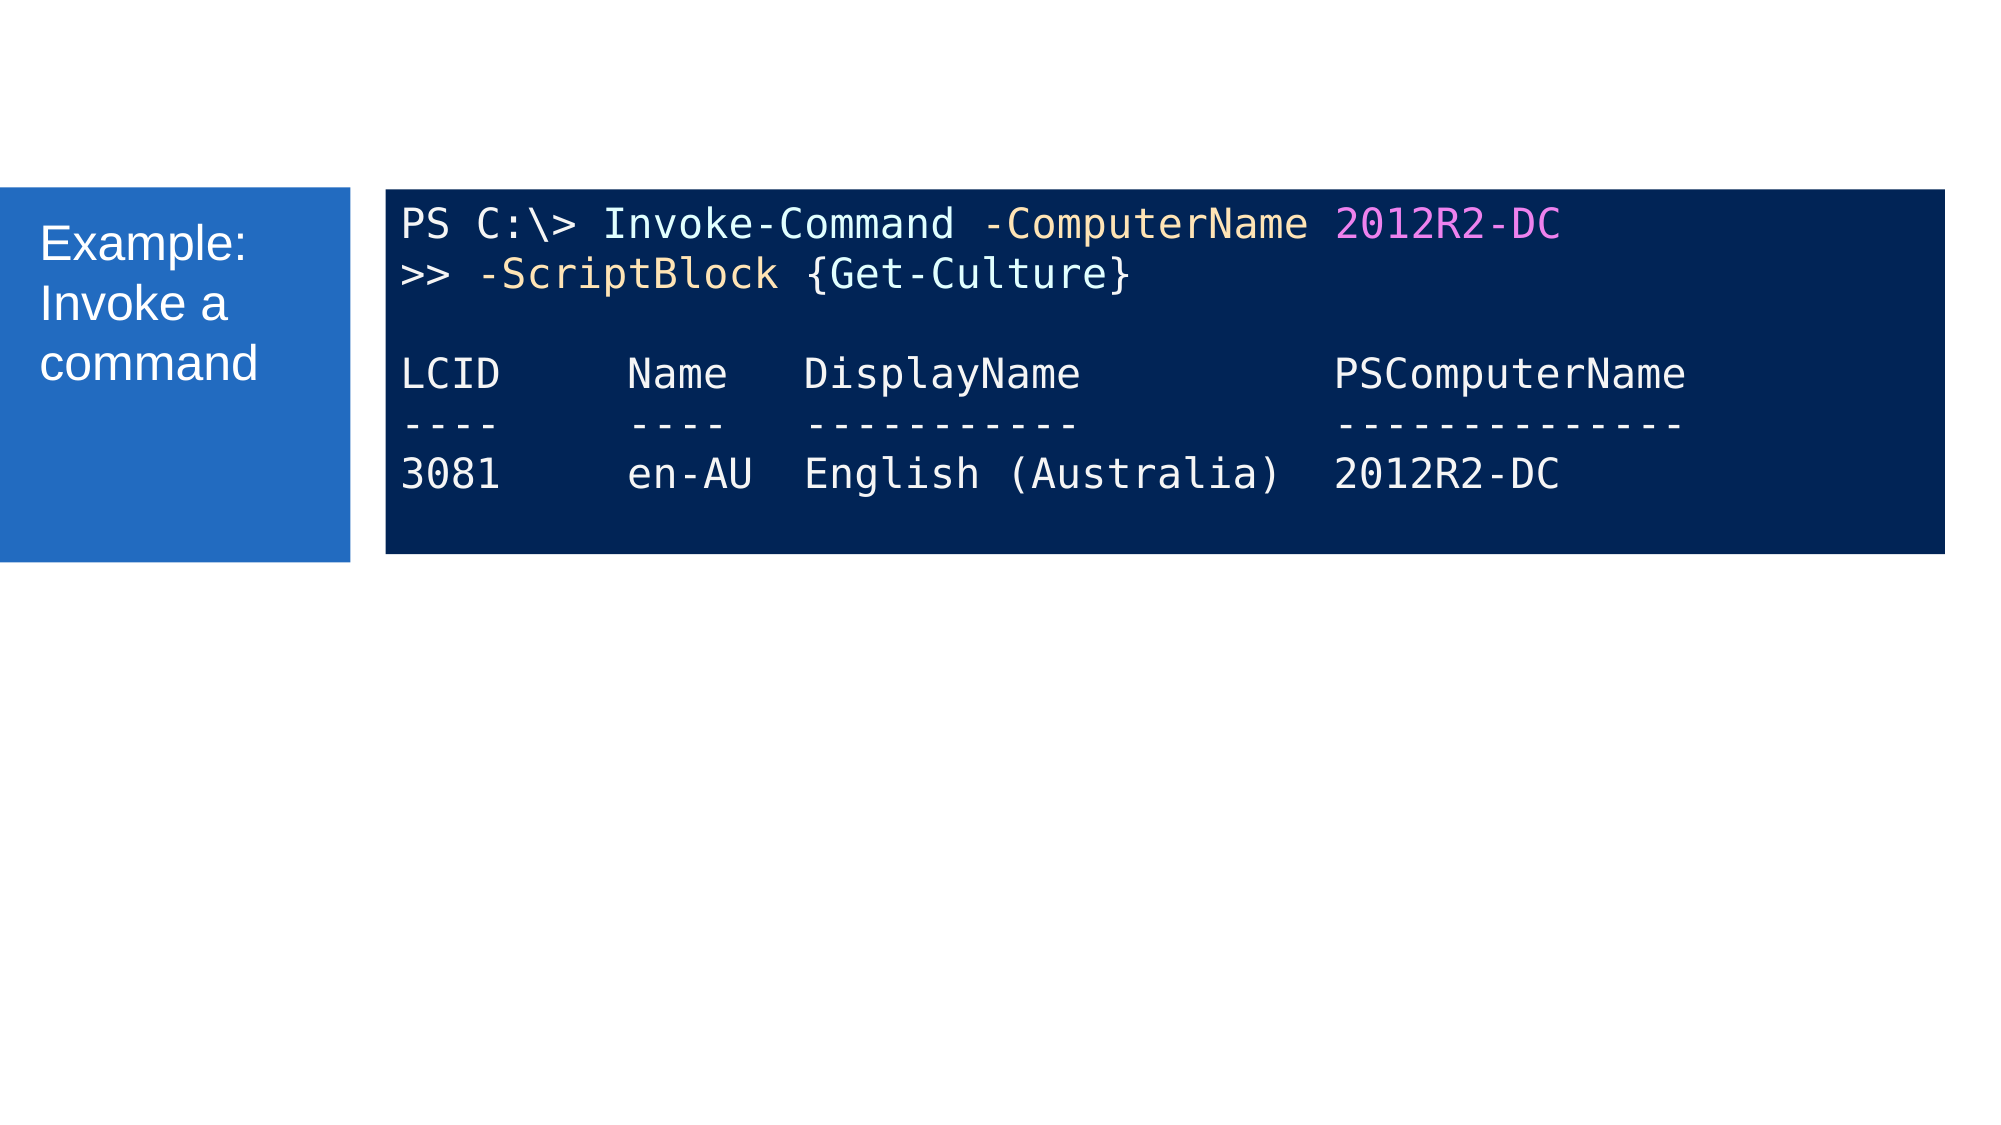

Example:
Invoke a command
PS C:\> Invoke-Command -ComputerName 2012R2-DC
>> -ScriptBlock {Get-Culture}

LCID     Name   DisplayName          PSComputerName
----     ----   -----------          --------------
3081     en-AU  English (Australia)  2012R2-DC

166